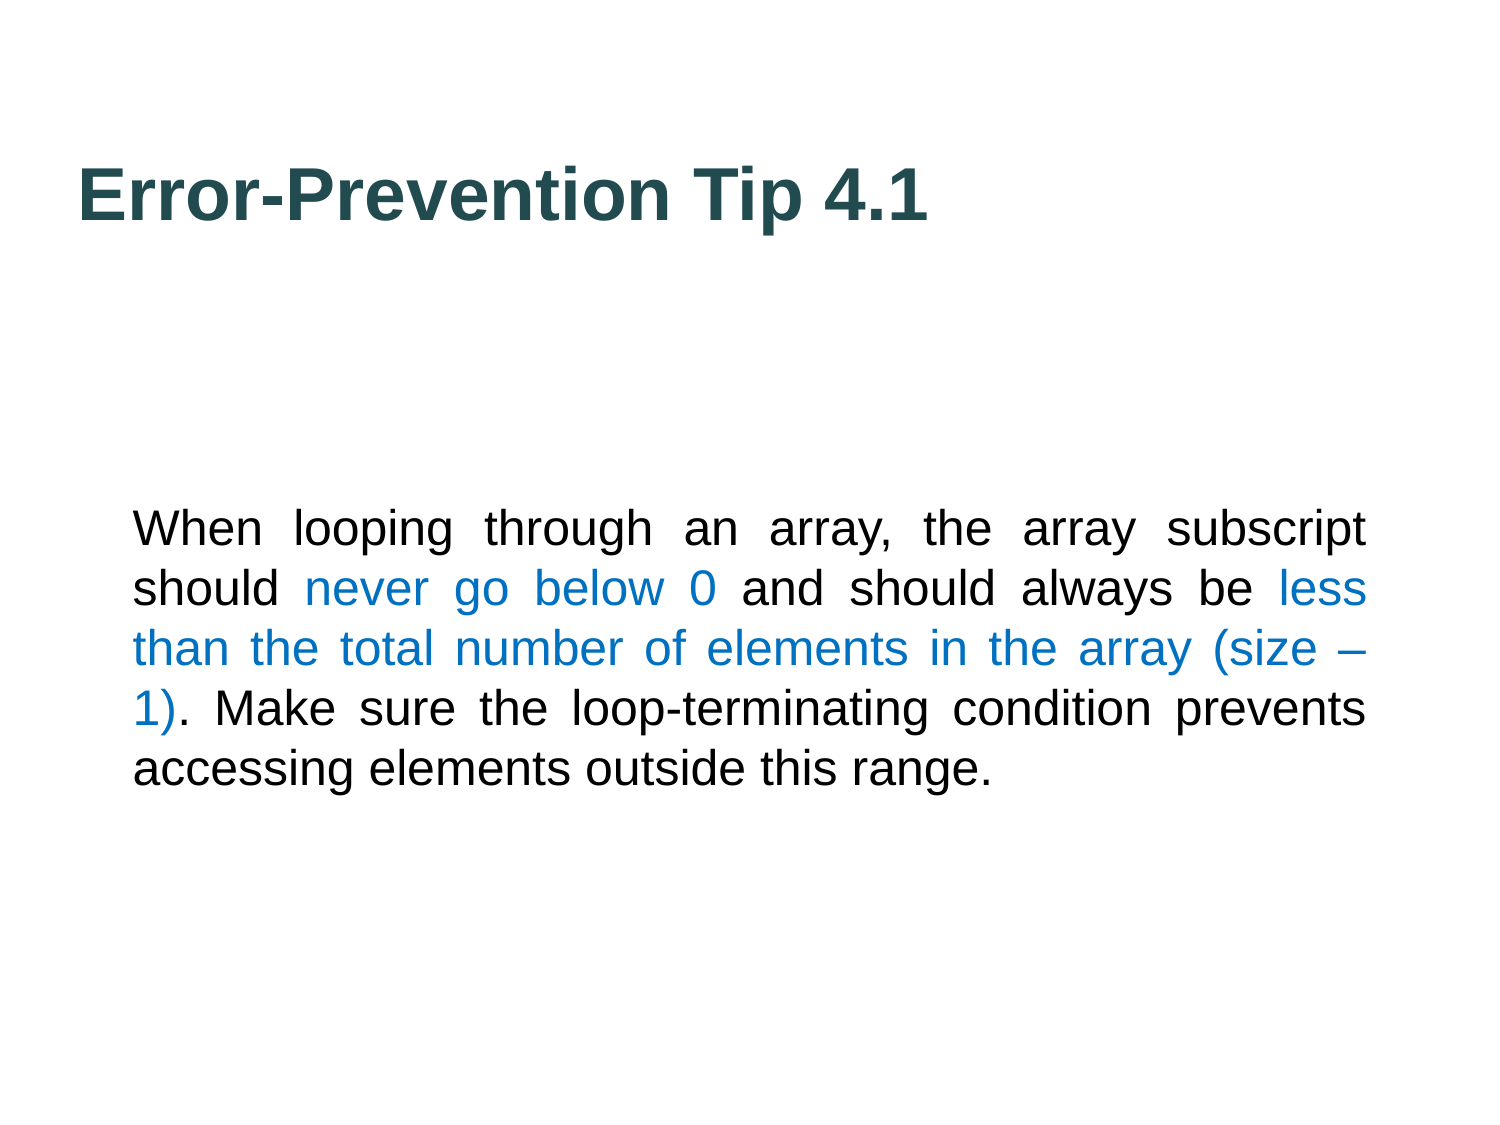

# Error-Prevention Tip 4.1
When looping through an array, the array subscript should never go below 0 and should always be less than the total number of elements in the array (size – 1). Make sure the loop-terminating condition prevents accessing elements outside this range.